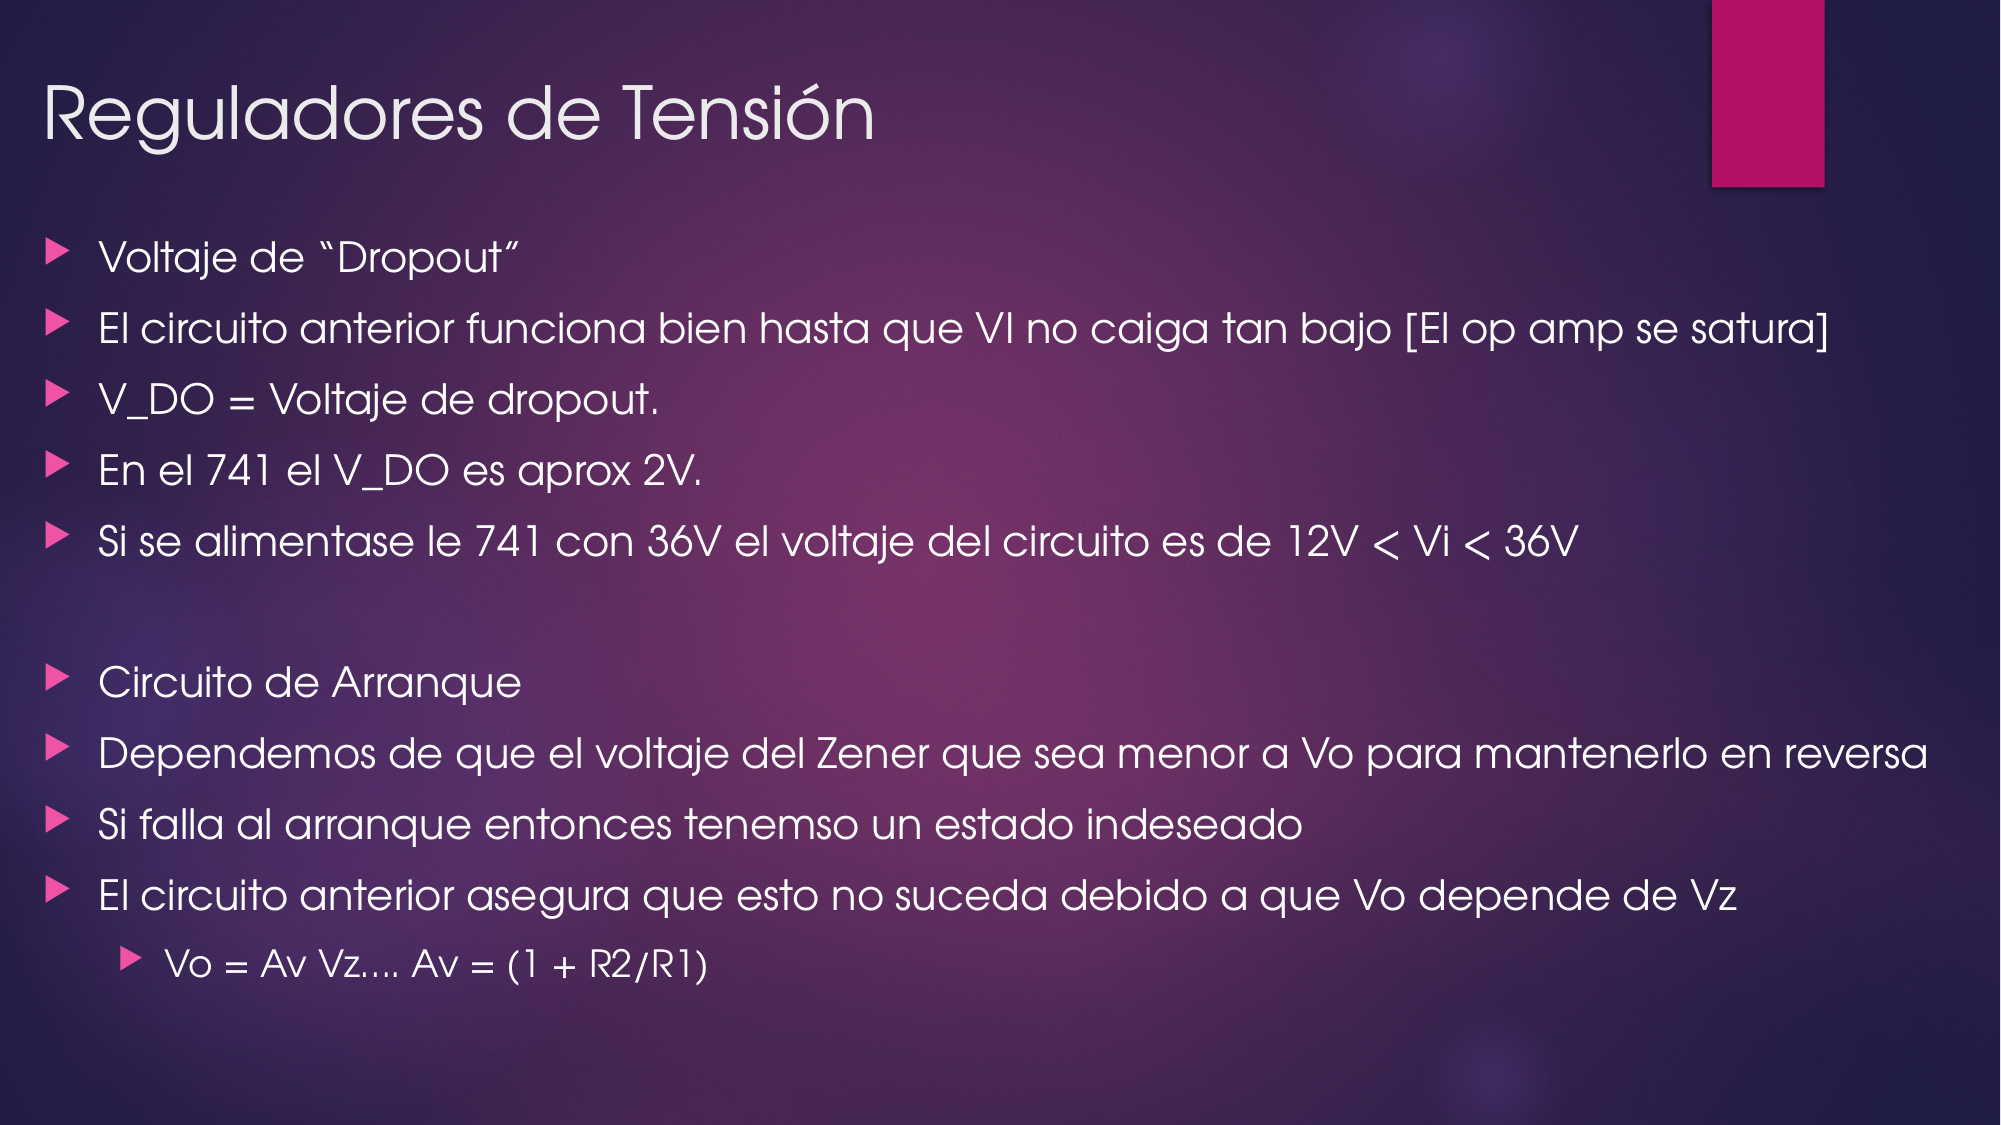

# Reguladores de Tensión
Voltaje de “Dropout”
El circuito anterior funciona bien hasta que VI no caiga tan bajo [El op amp se satura]
V_DO = Voltaje de dropout.
En el 741 el V_DO es aprox 2V.
Si se alimentase le 741 con 36V el voltaje del circuito es de 12V < Vi < 36V

Circuito de Arranque
Dependemos de que el voltaje del Zener que sea menor a Vo para mantenerlo en reversa
Si falla al arranque entonces tenemso un estado indeseado
El circuito anterior asegura que esto no suceda debido a que Vo depende de Vz
Vo = Av Vz…. Av = (1 + R2/R1)